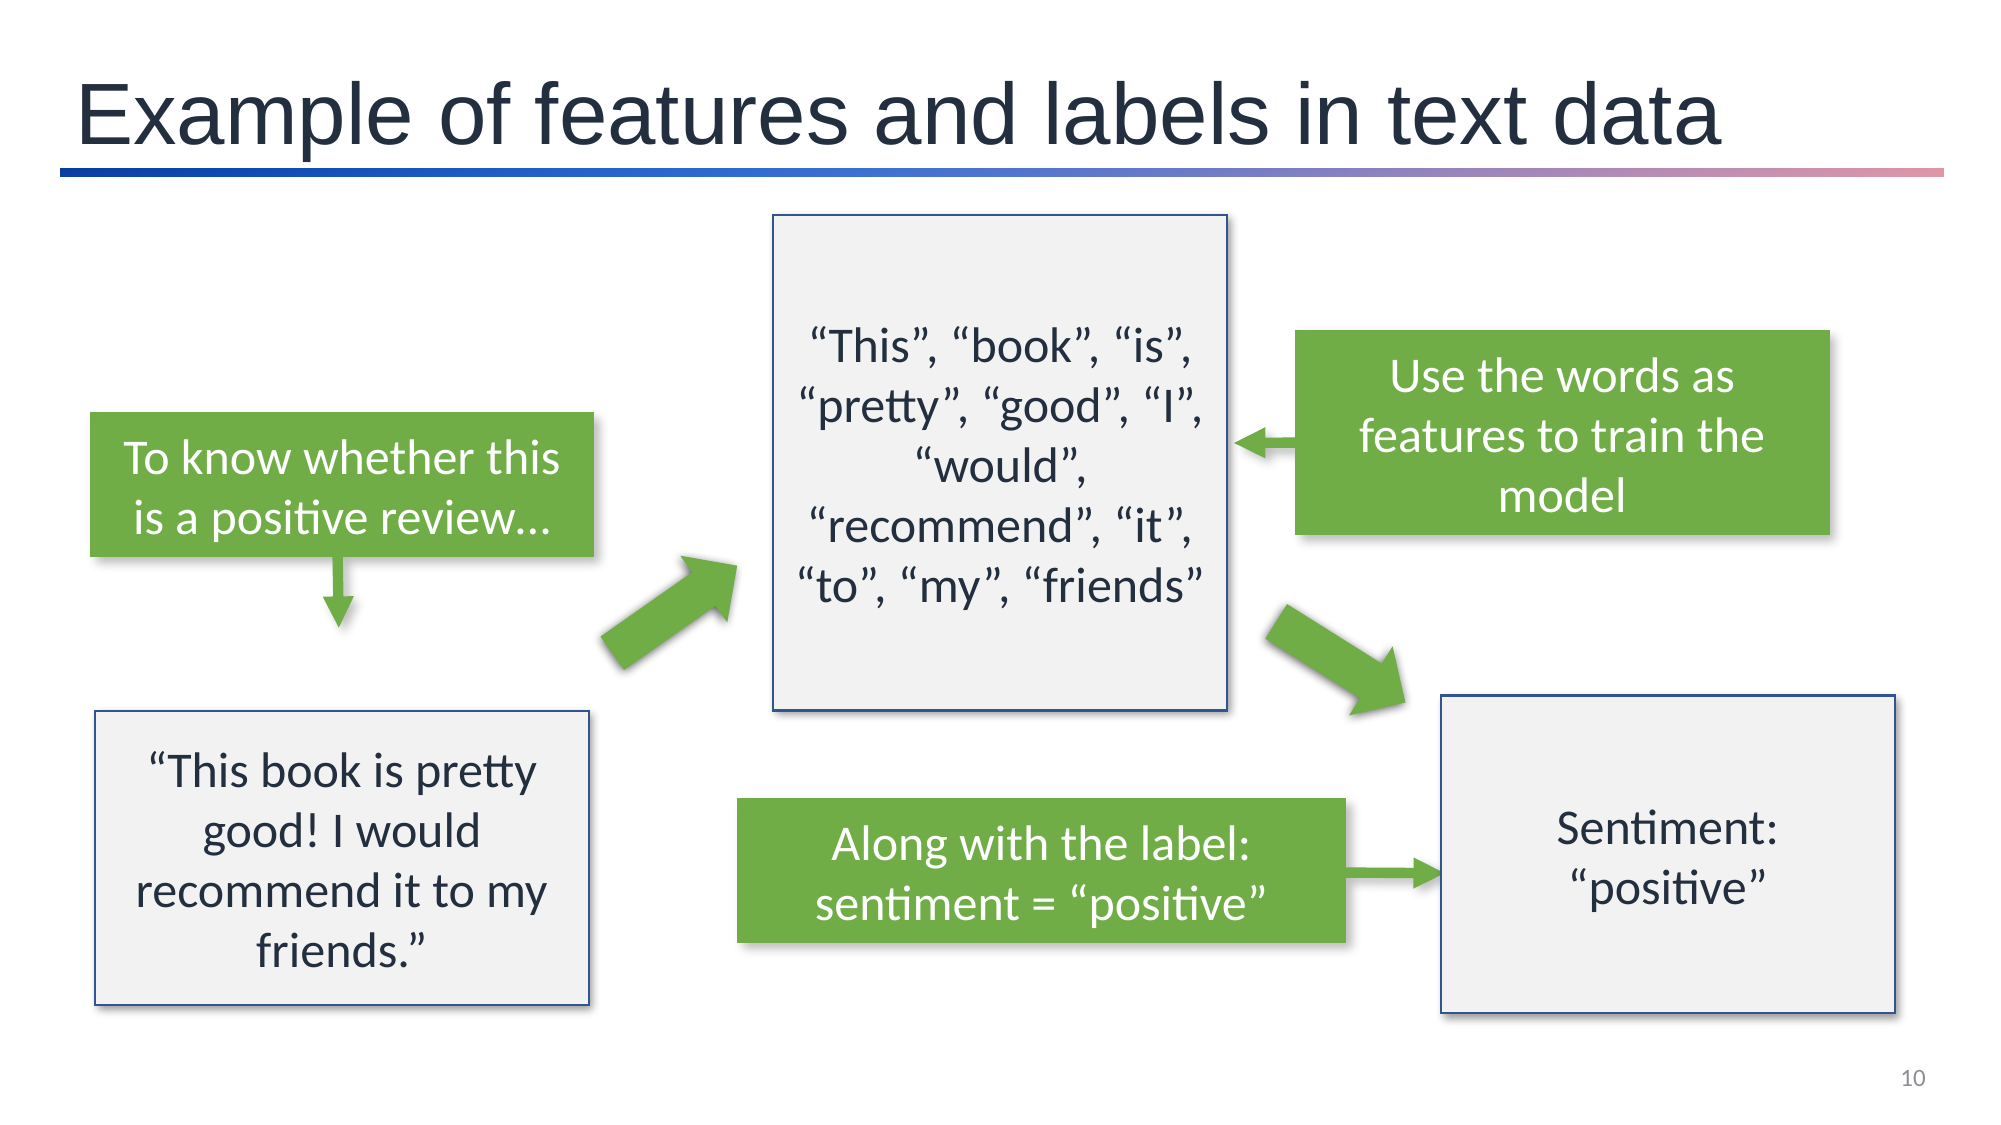

Example of features and labels in text data

“This”, “book”, “is”, “pretty”, “good”, “I”, “would”, “recommend”, “it”, “to”, “my”, “friends”
Use the words as features to train the model
To know whether this is a positive review…

Sentiment: “positive”
“This book is pretty good! I would recommend it to my friends.”
Along with the label: sentiment = “positive”
10